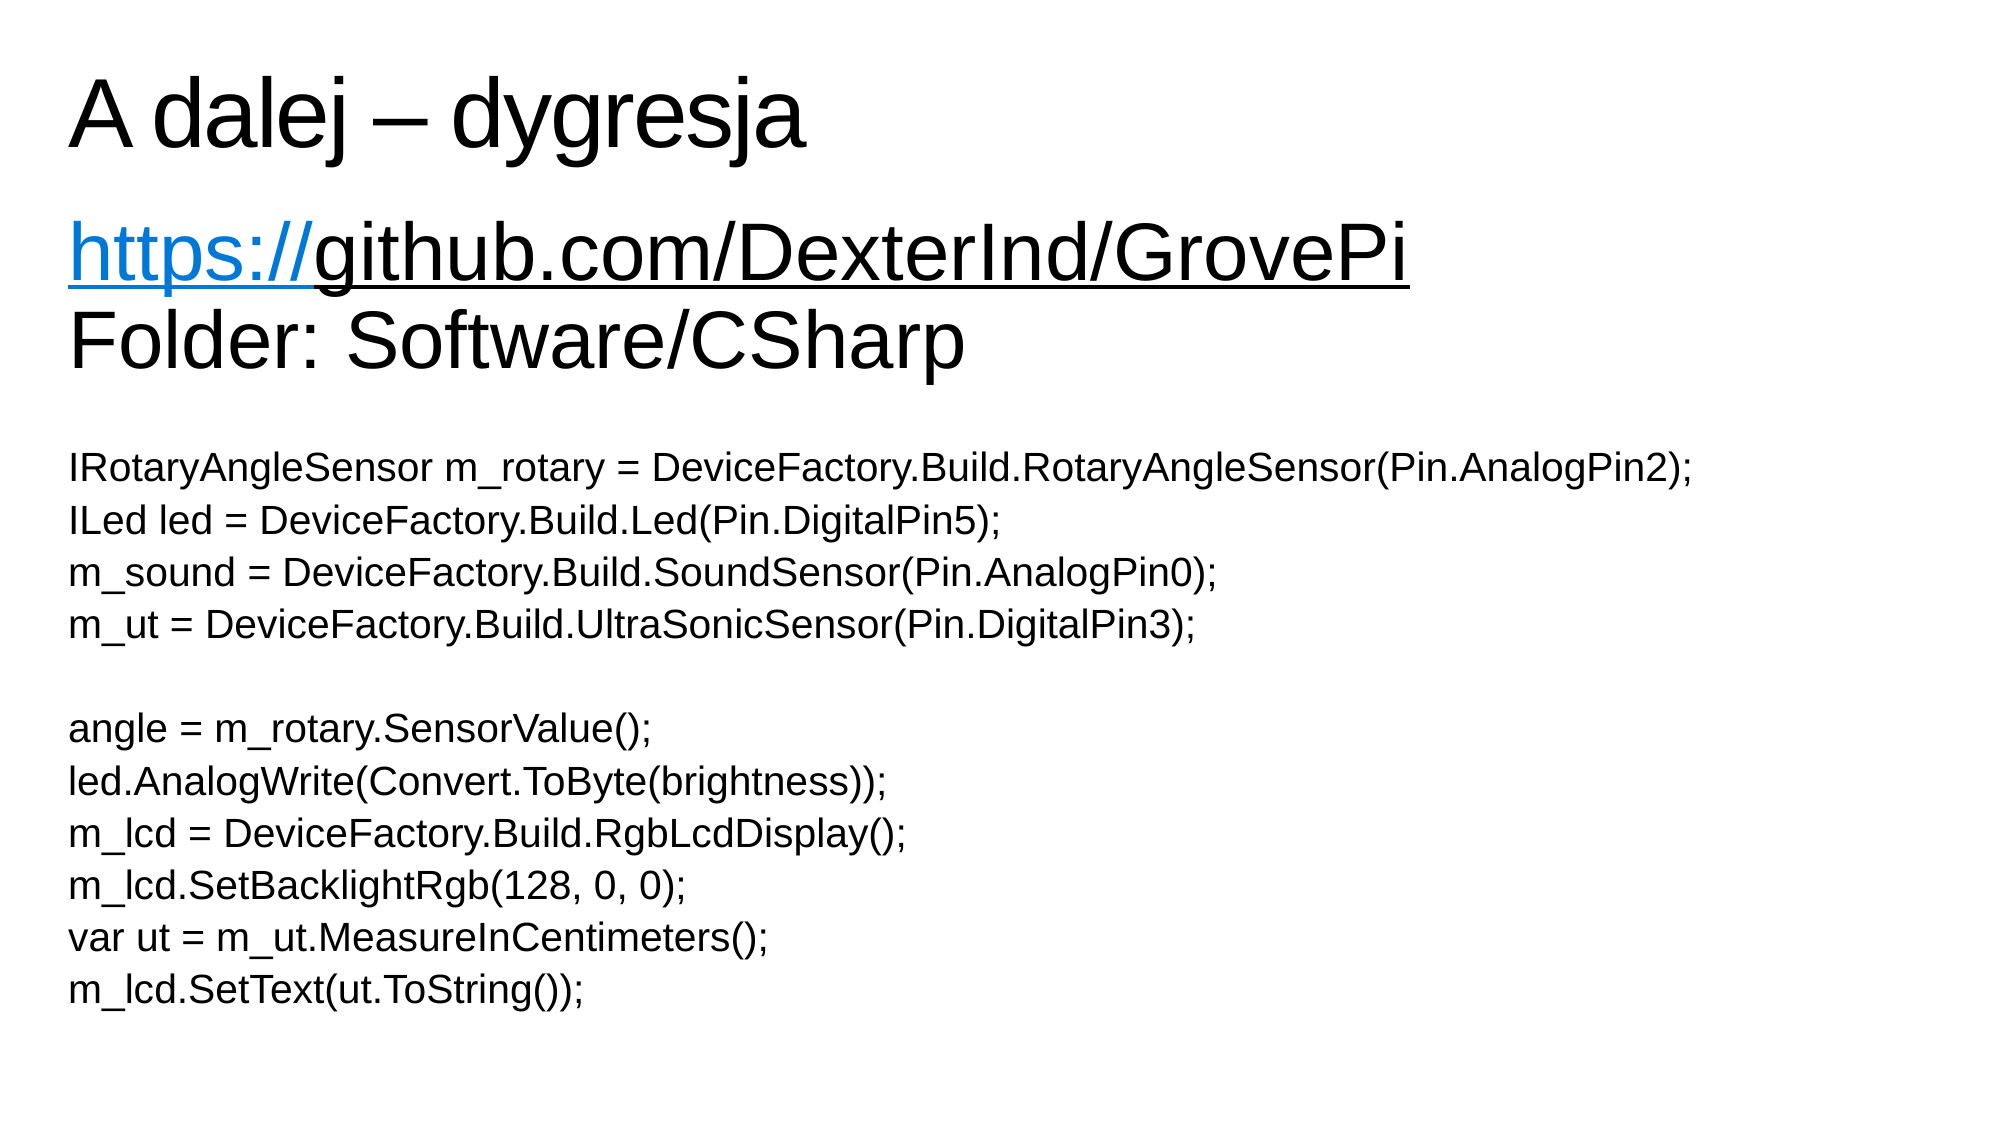

# A dalej – dygresja
https://github.com/DexterInd/GrovePi
Folder: Software/CSharp

IRotaryAngleSensor m_rotary = DeviceFactory.Build.RotaryAngleSensor(Pin.AnalogPin2);
ILed led = DeviceFactory.Build.Led(Pin.DigitalPin5);
m_sound = DeviceFactory.Build.SoundSensor(Pin.AnalogPin0);
m_ut = DeviceFactory.Build.UltraSonicSensor(Pin.DigitalPin3);

angle = m_rotary.SensorValue();
led.AnalogWrite(Convert.ToByte(brightness));
m_lcd = DeviceFactory.Build.RgbLcdDisplay();
m_lcd.SetBacklightRgb(128, 0, 0);
var ut = m_ut.MeasureInCentimeters();
m_lcd.SetText(ut.ToString());